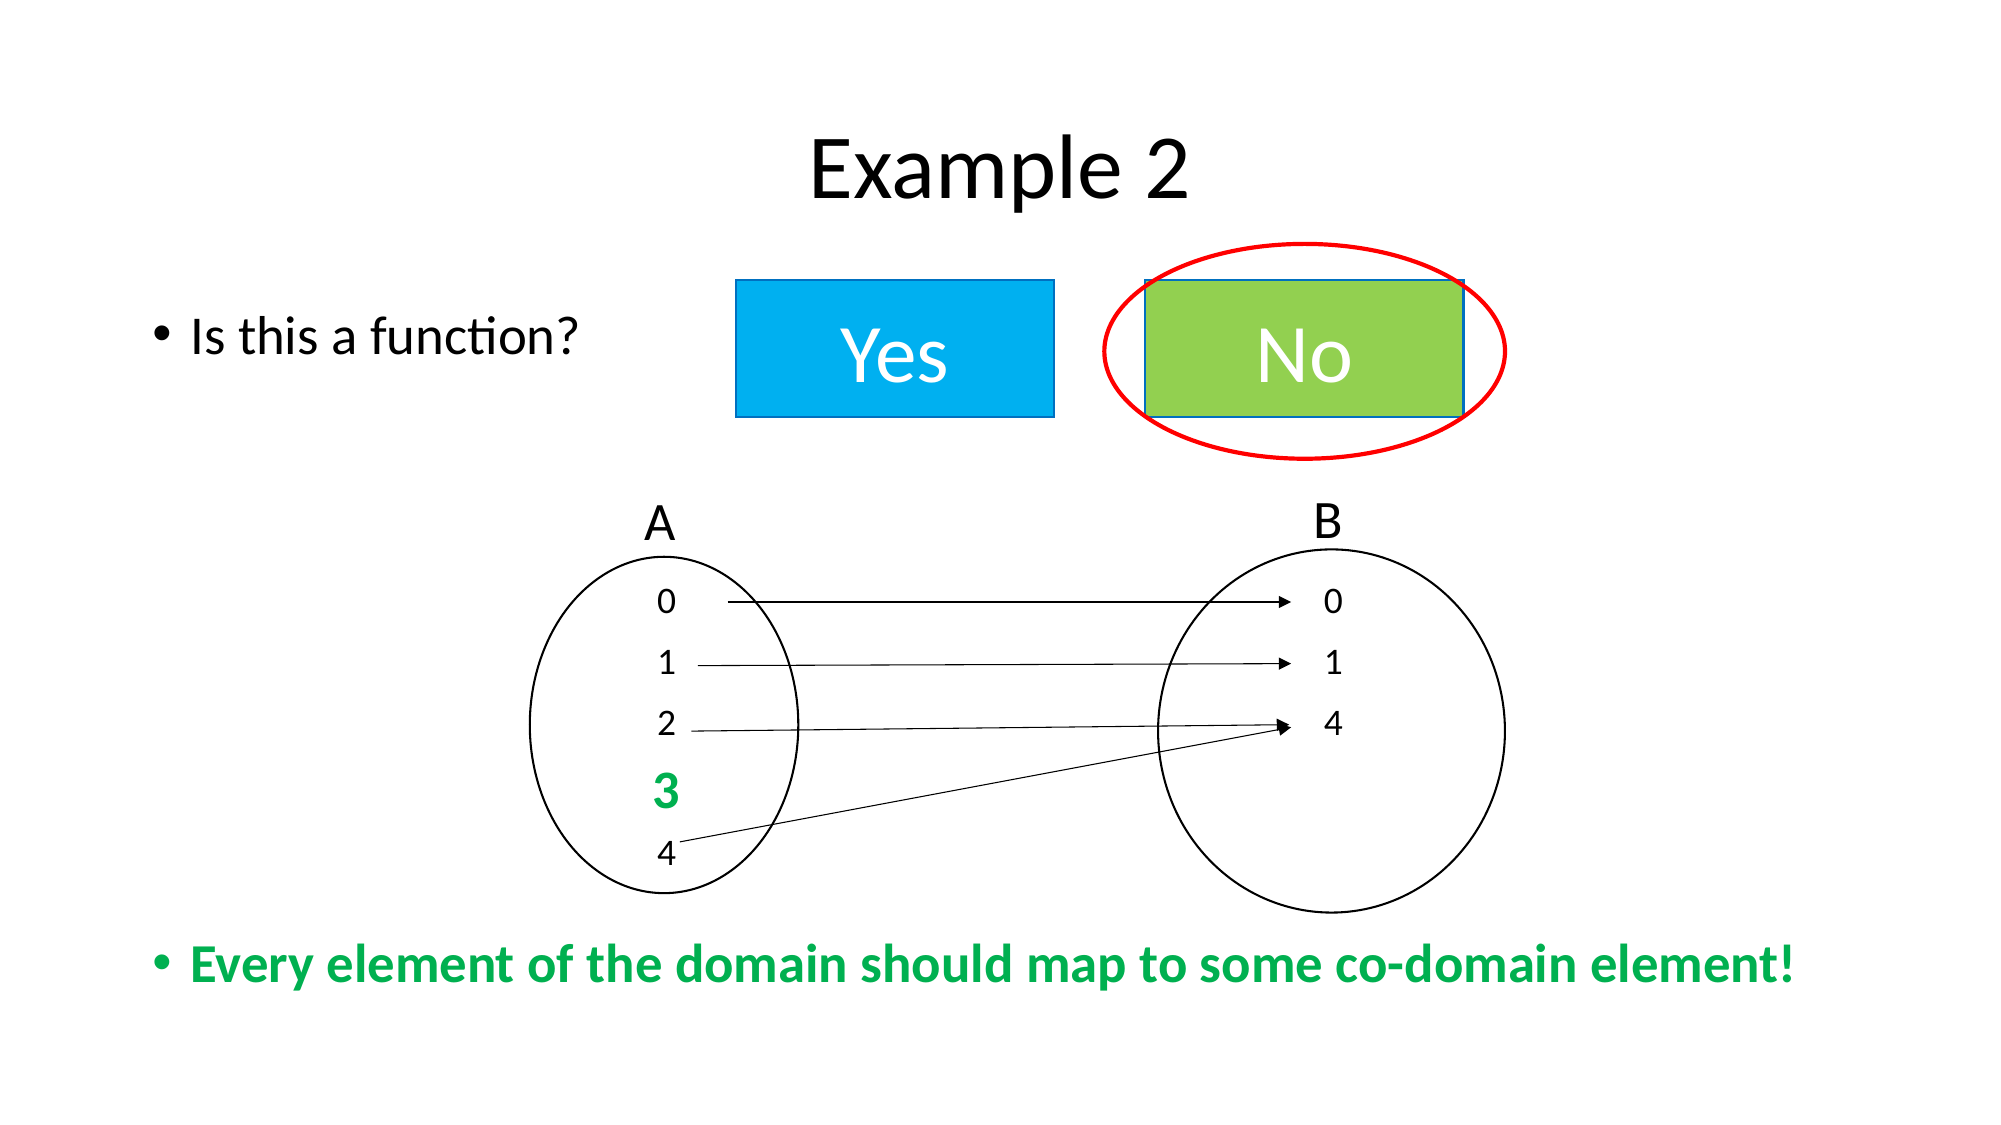

# Example 2

Yes
No
Is this a function?

Every element of the domain should map to some co-domain element!
B
A

| 0 | 0 |
| --- | --- |
| 1 | 1 |
| 2 | 4 |
| 3 |  |
| 4 |  |